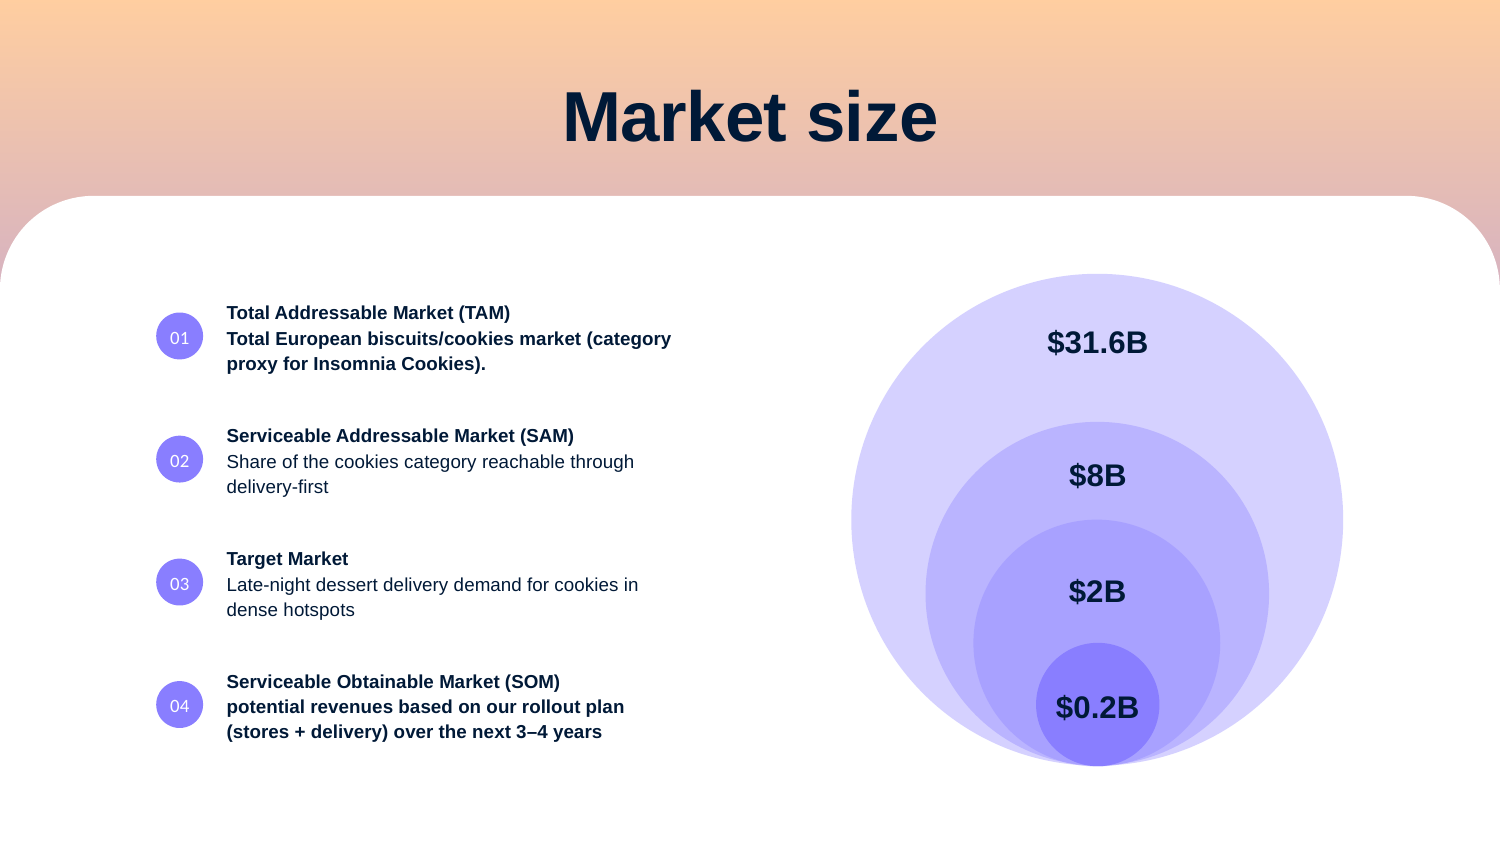

Market size

Total Addressable Market (TAM)
Total European biscuits/cookies market (category proxy for Insomnia Cookies).
01
$31.6B
Serviceable Addressable Market (SAM)
Share of the cookies category reachable through delivery-first

02
$8B

Target Market
Late-night dessert delivery demand for cookies in dense hotspots
03
$2B

Serviceable Obtainable Market (SOM)
potential revenues based on our rollout plan (stores + delivery) over the next 3–4 years
04
$0.2B